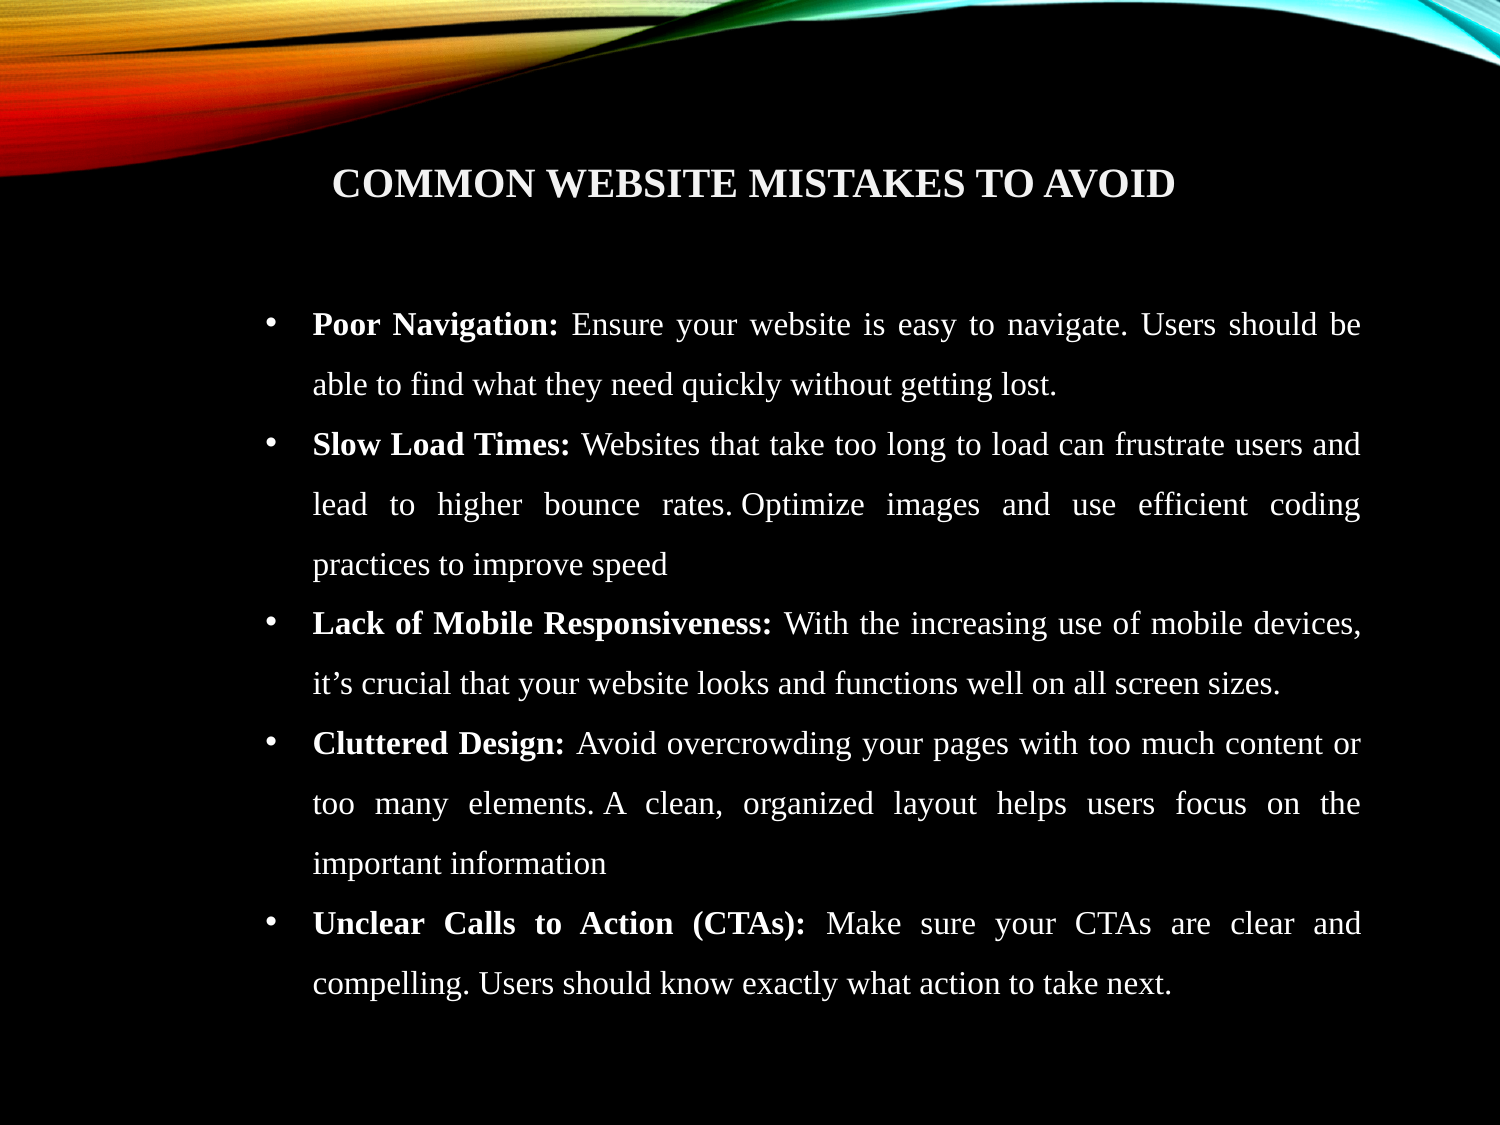

Common Website mistakes to avoid
Poor Navigation: Ensure your website is easy to navigate. Users should be able to find what they need quickly without getting lost.
Slow Load Times: Websites that take too long to load can frustrate users and lead to higher bounce rates. Optimize images and use efficient coding practices to improve speed
Lack of Mobile Responsiveness: With the increasing use of mobile devices, it’s crucial that your website looks and functions well on all screen sizes.
Cluttered Design: Avoid overcrowding your pages with too much content or too many elements. A clean, organized layout helps users focus on the important information
Unclear Calls to Action (CTAs): Make sure your CTAs are clear and compelling. Users should know exactly what action to take next.